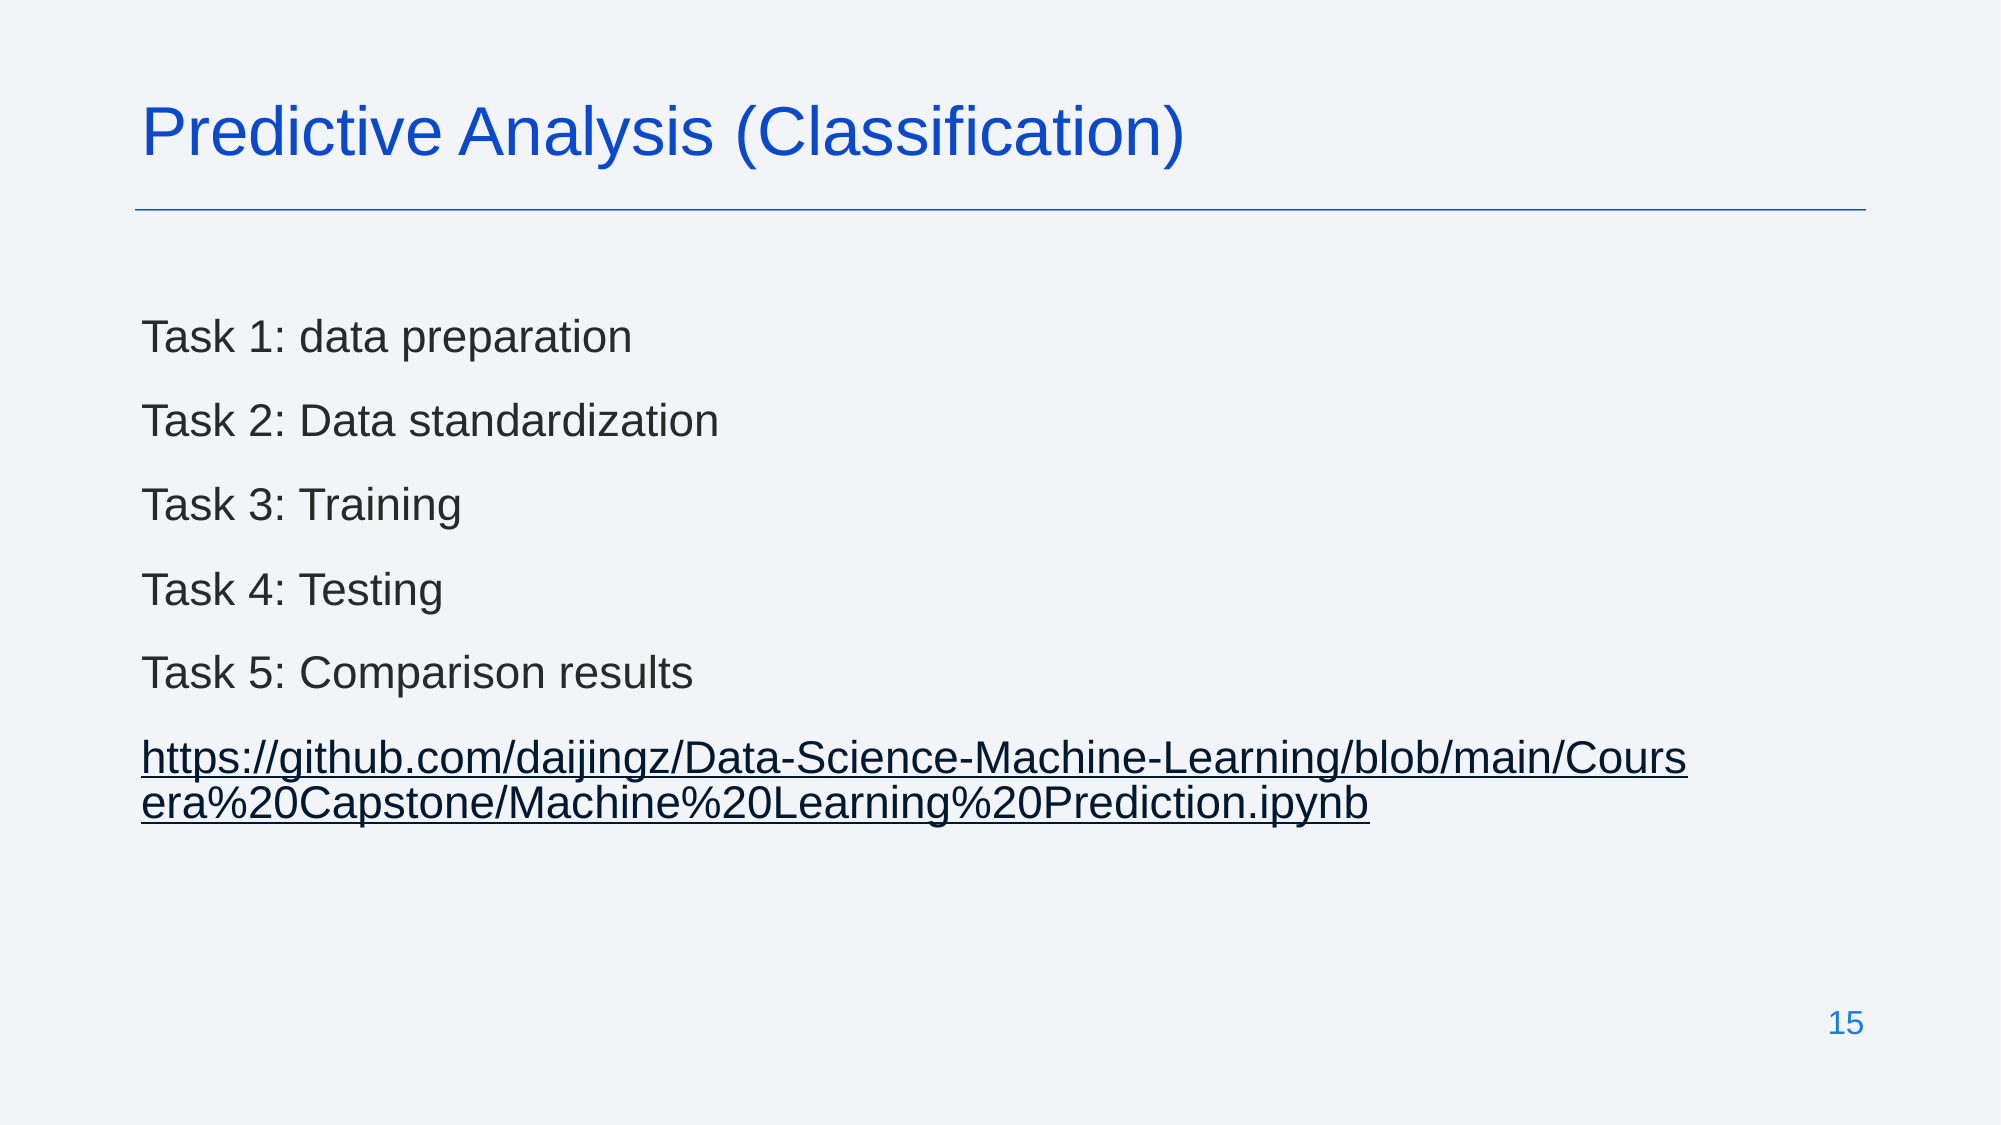

Predictive Analysis (Classification)
Task 1: data preparation
Task 2: Data standardization
Task 3: Training
Task 4: Testing
Task 5: Comparison results
https://github.com/daijingz/Data-Science-Machine-Learning/blob/main/Coursera%20Capstone/Machine%20Learning%20Prediction.ipynb
15